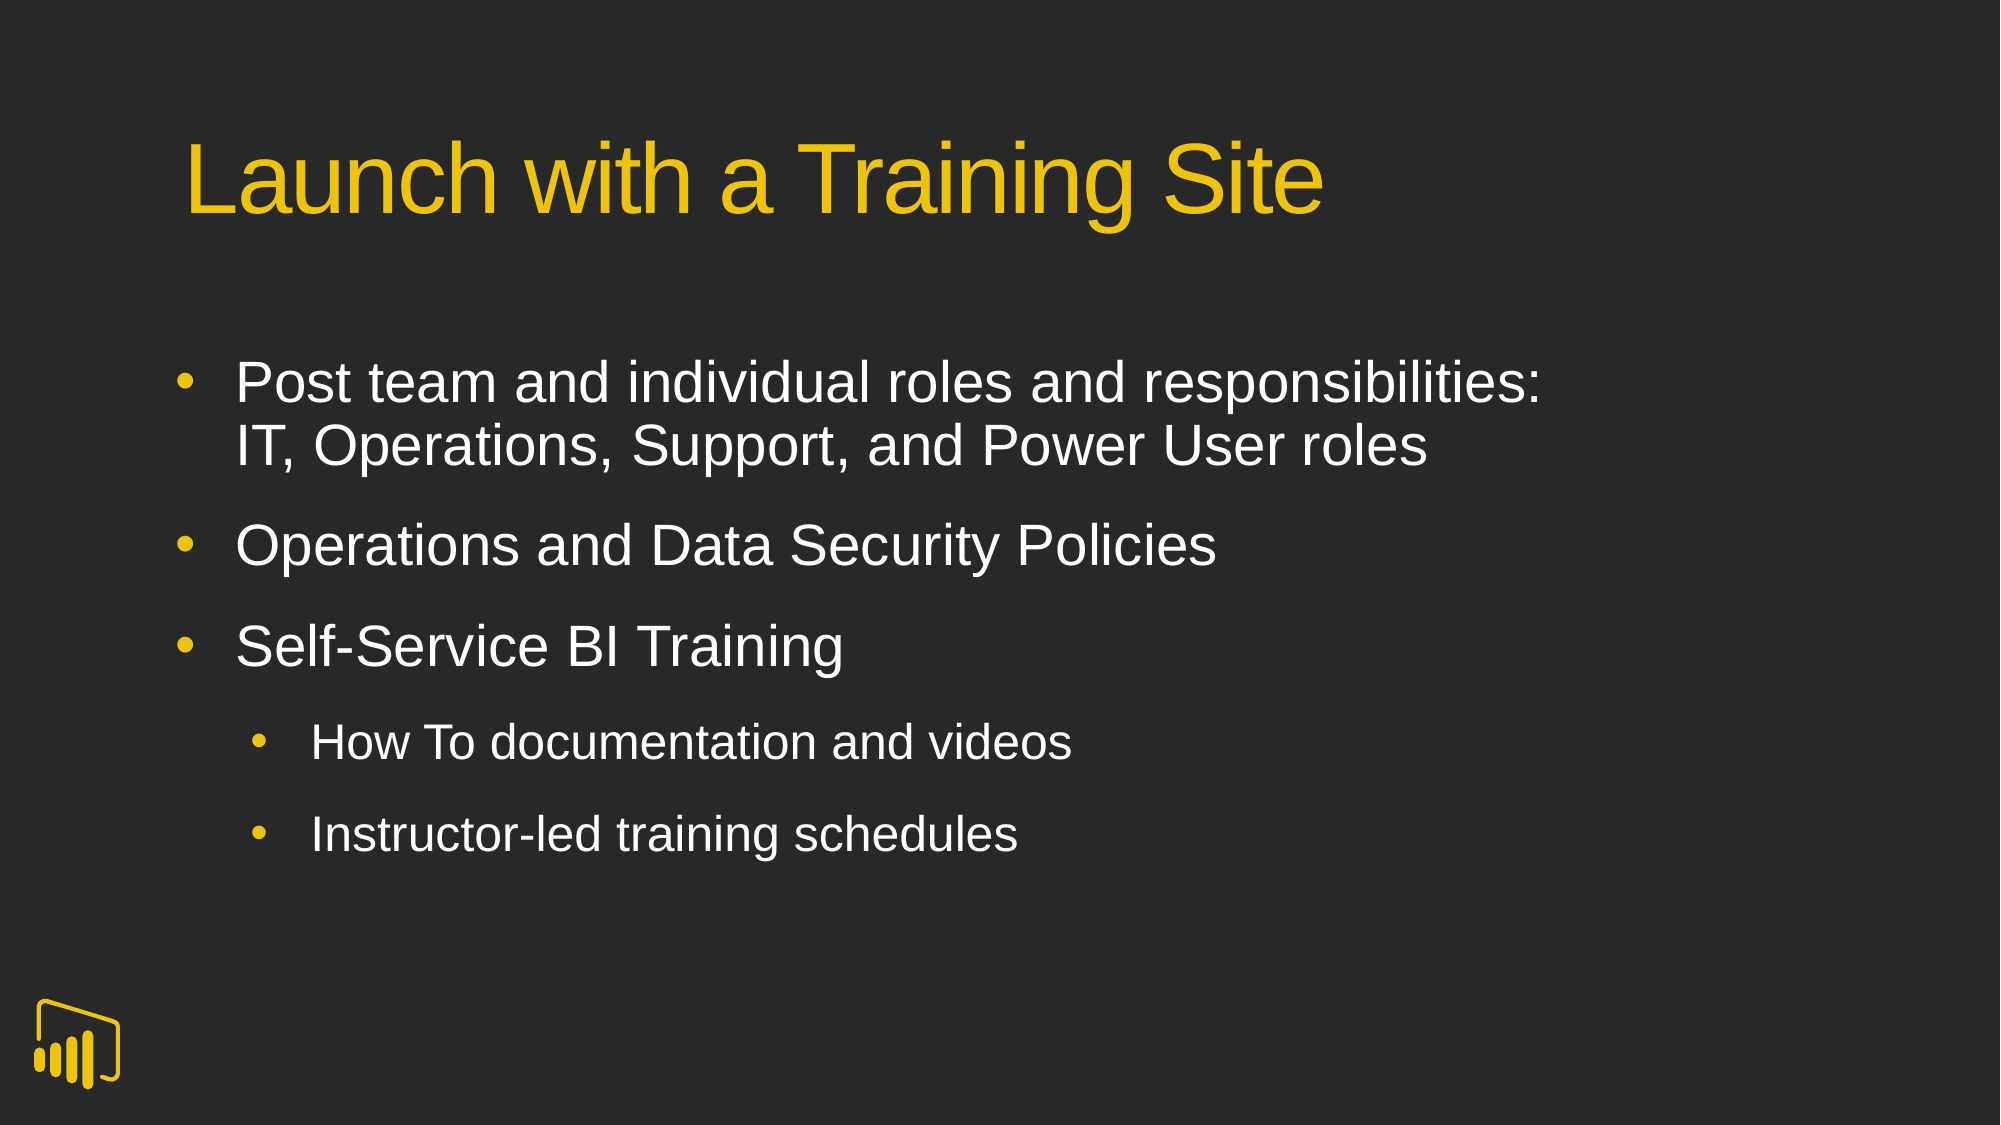

Launch with a Training Site
Post team and individual roles and responsibilities:
IT, Operations, Support, and Power User roles
Operations and Data Security Policies
Self-Service BI Training
How To documentation and videos
Instructor-led training schedules